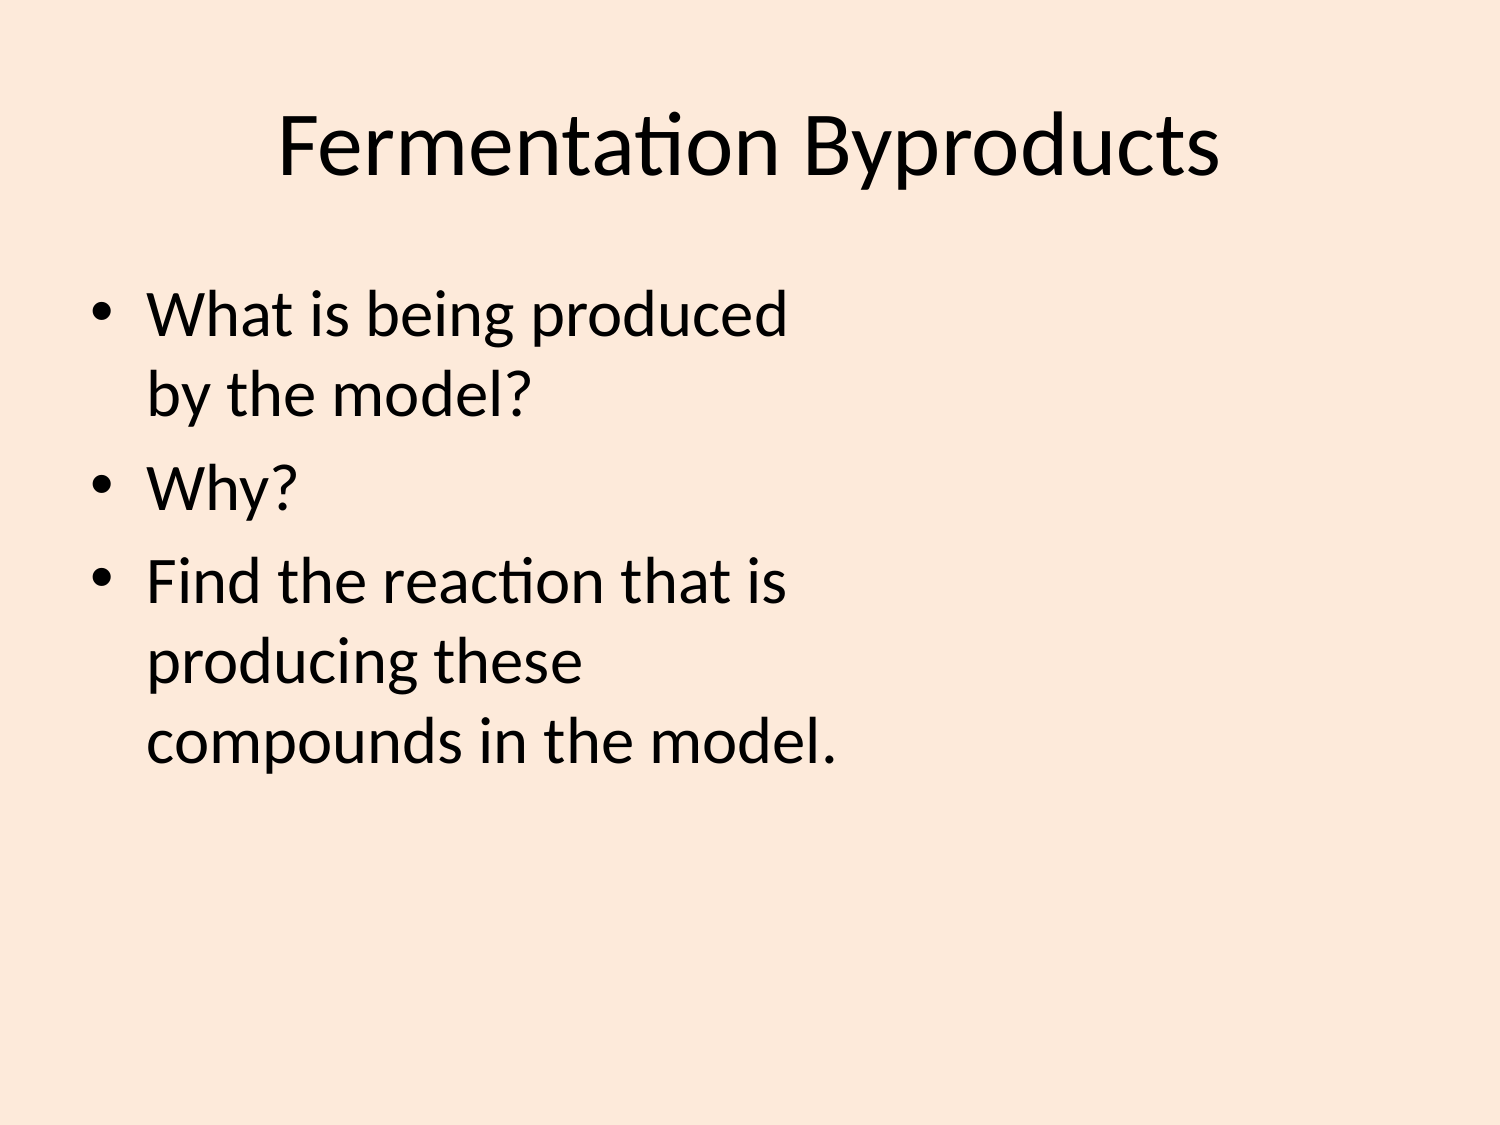

# Fermentation Byproducts
What is being produced by the model?
Why?
Find the reaction that is producing these compounds in the model.